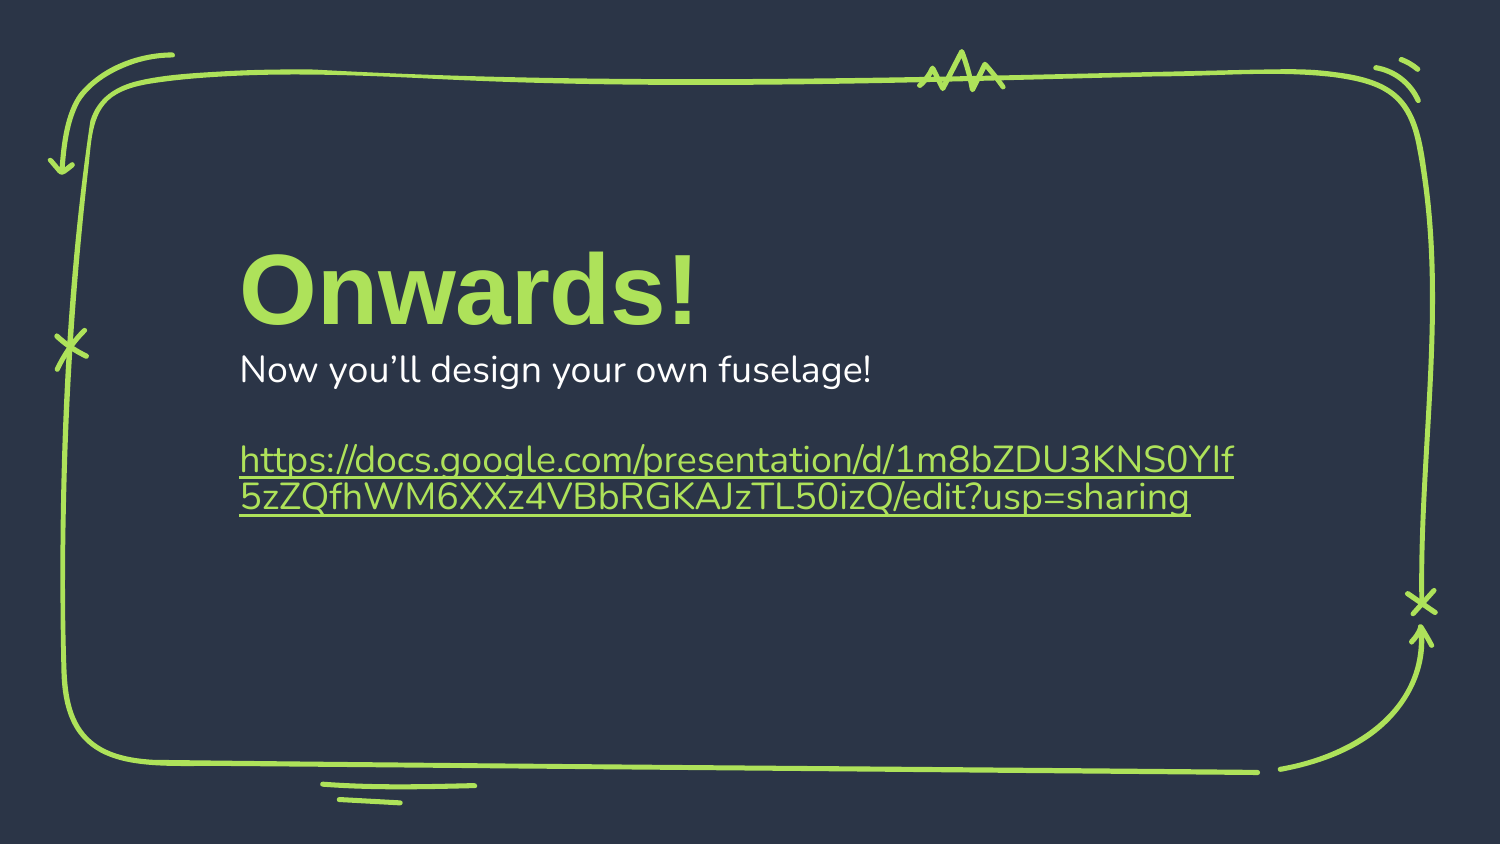

Onwards!
Now you’ll design your own fuselage!

https://docs.google.com/presentation/d/1m8bZDU3KNS0YIf5zZQfhWM6XXz4VBbRGKAJzTL50izQ/edit?usp=sharing